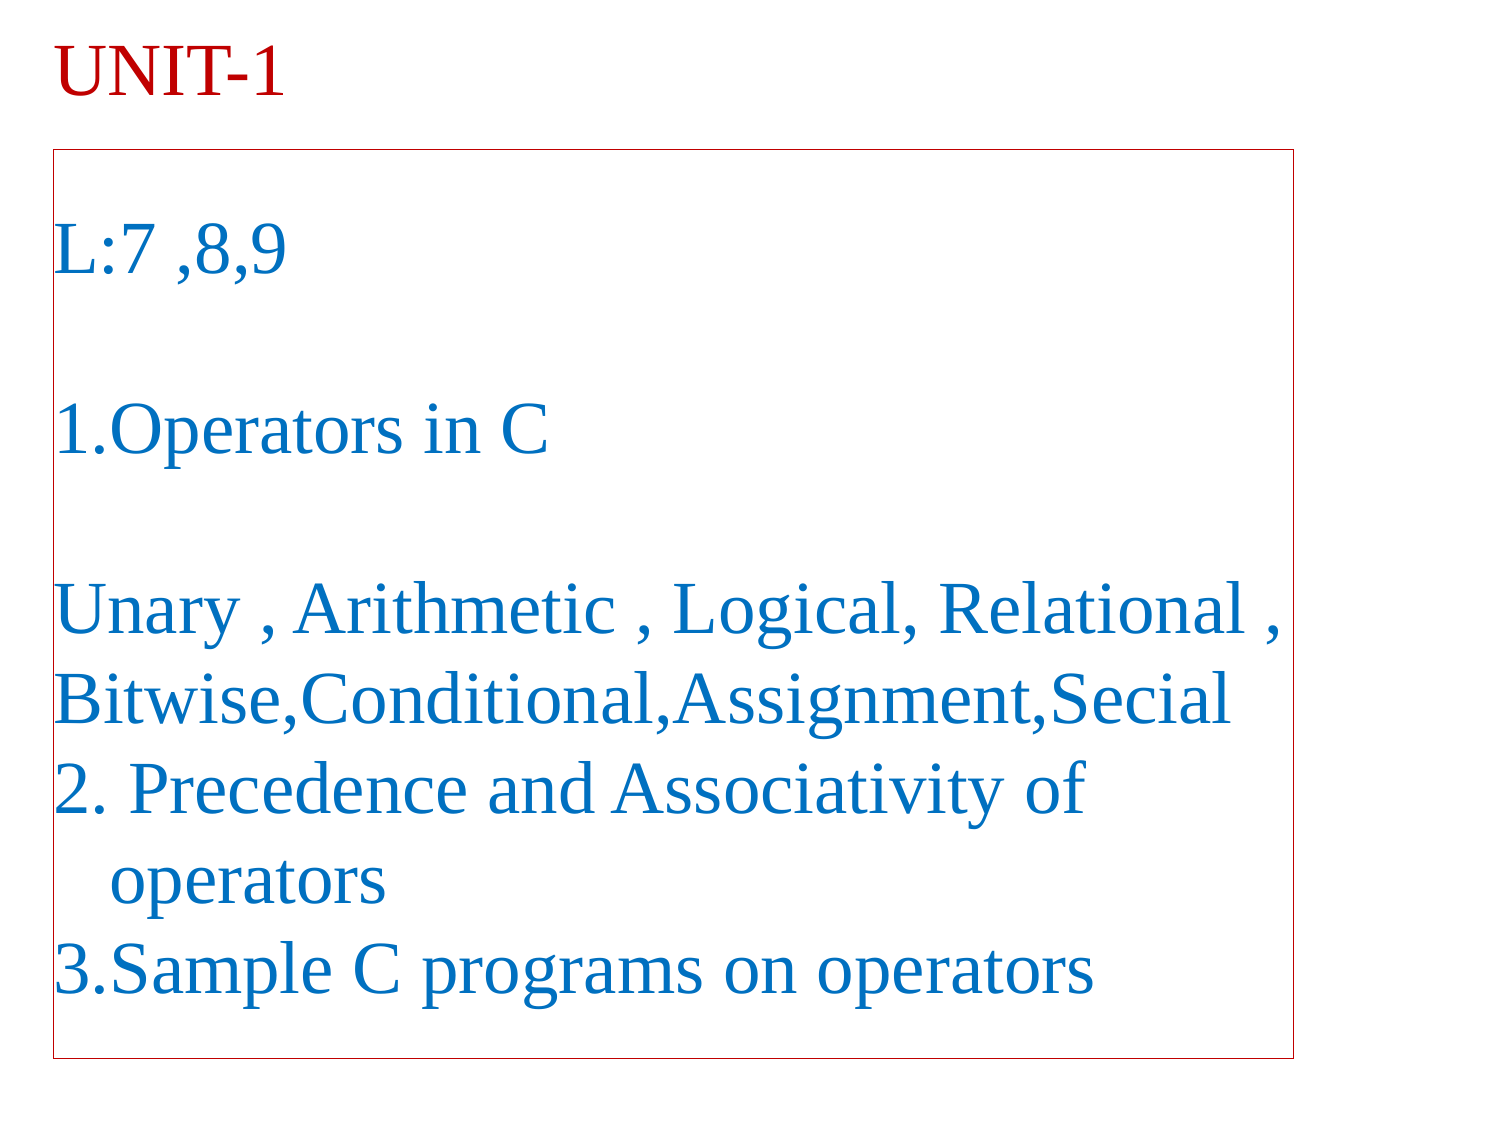

# UNIT-1
L:7 ,8,9

1.Operators in C

Unary , Arithmetic , Logical, Relational ,
Bitwise,Conditional,Assignment,Secial
2. Precedence and Associativity of operators
3.Sample C programs on operators